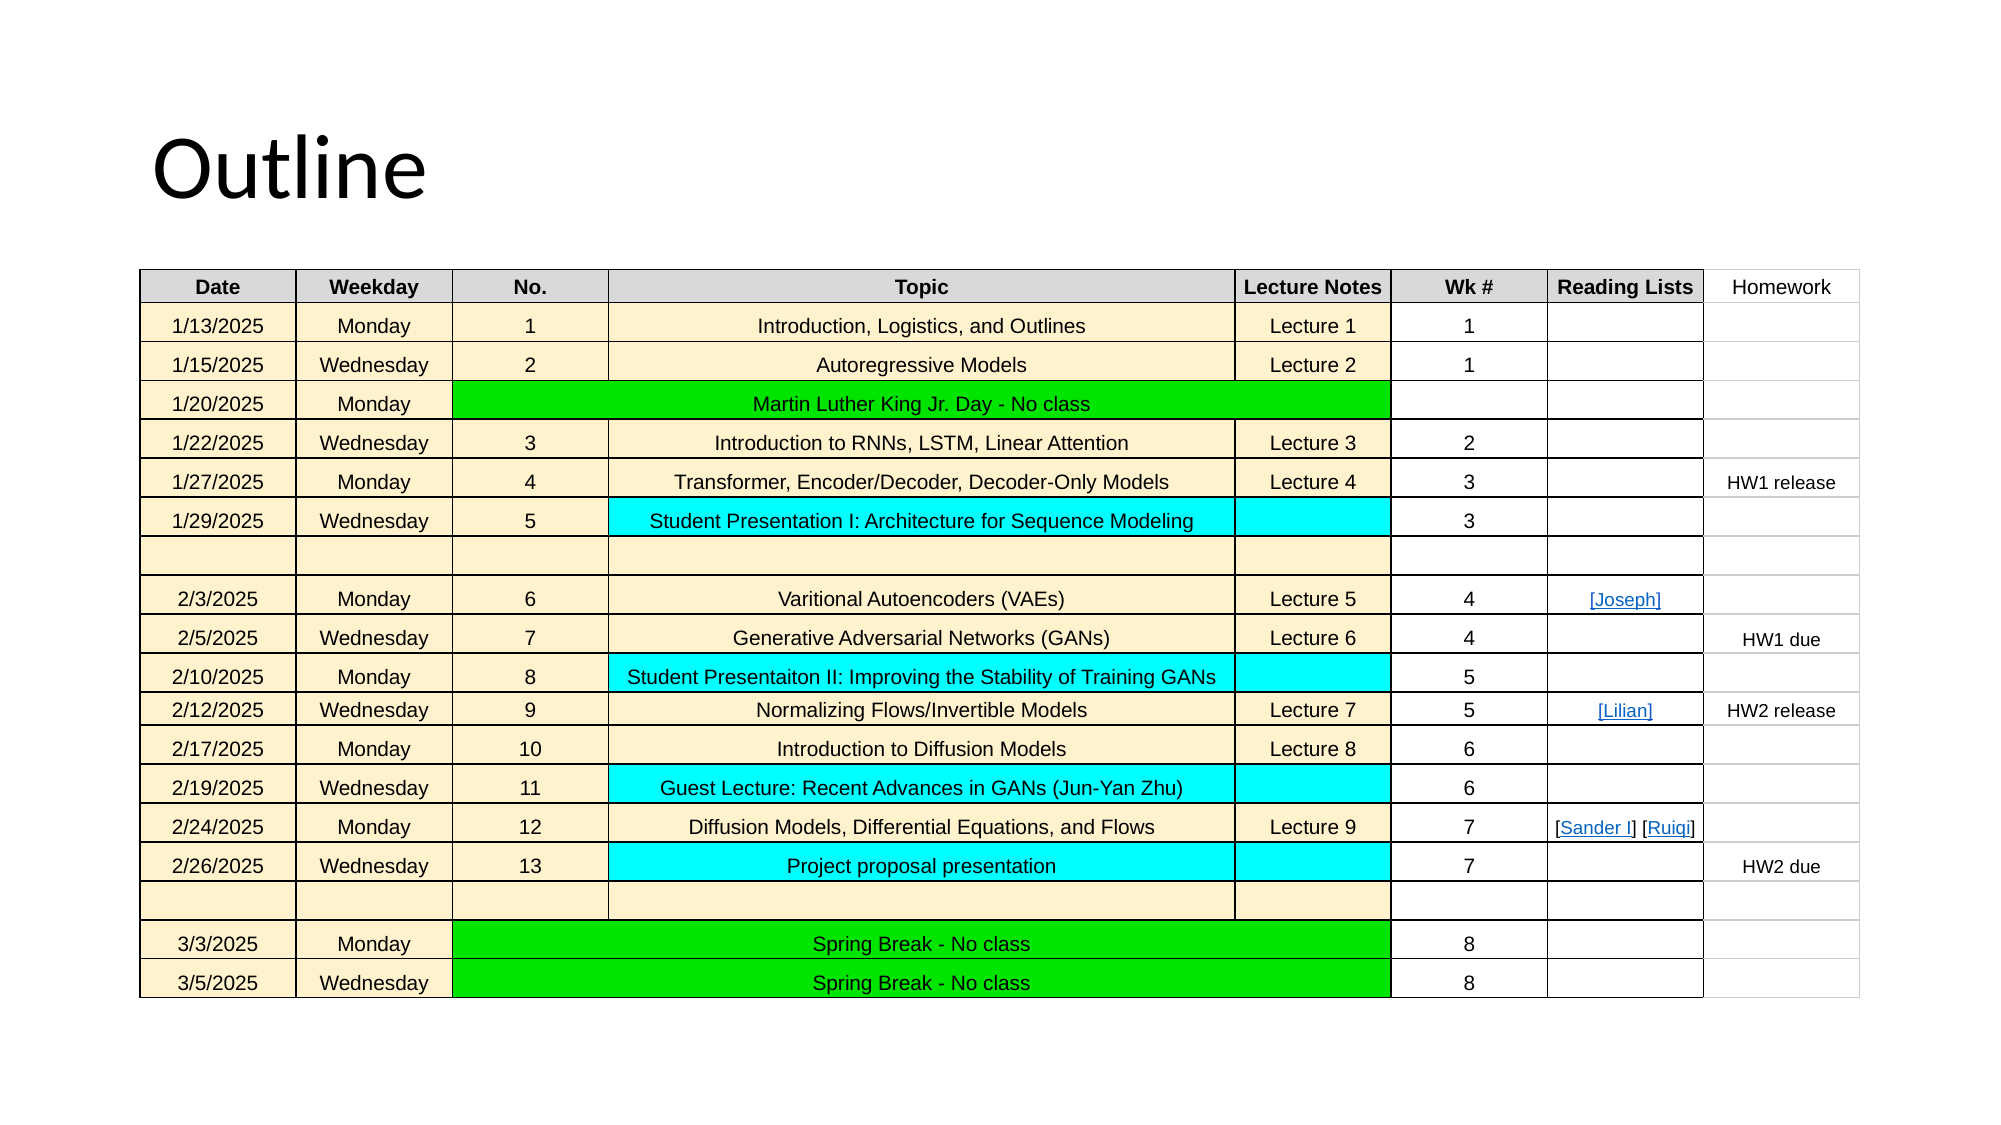

# Outline
| Date | Weekday | No. | Topic | Lecture Notes | Wk # | Reading Lists | Homework |
| --- | --- | --- | --- | --- | --- | --- | --- |
| 1/13/2025 | Monday | 1 | Introduction, Logistics, and Outlines | Lecture 1 | 1 |  |  |
| 1/15/2025 | Wednesday | 2 | Autoregressive Models | Lecture 2 | 1 |  |  |
| 1/20/2025 | Monday | Martin Luther King Jr. Day - No class |  |  |  |  |  |
| 1/22/2025 | Wednesday | 3 | Introduction to RNNs, LSTM, Linear Attention | Lecture 3 | 2 |  |  |
| 1/27/2025 | Monday | 4 | Transformer, Encoder/Decoder, Decoder-Only Models | Lecture 4 | 3 |  | HW1 release |
| 1/29/2025 | Wednesday | 5 | Student Presentation I: Architecture for Sequence Modeling |  | 3 |  |  |
|  |  |  |  |  |  |  |  |
| 2/3/2025 | Monday | 6 | Varitional Autoencoders (VAEs) | Lecture 5 | 4 | [Joseph] |  |
| 2/5/2025 | Wednesday | 7 | Generative Adversarial Networks (GANs) | Lecture 6 | 4 |  | HW1 due |
| 2/10/2025 | Monday | 8 | Student Presentaiton II: Improving the Stability of Training GANs |  | 5 |  |  |
| 2/12/2025 | Wednesday | 9 | Normalizing Flows/Invertible Models | Lecture 7 | 5 | [Lilian] | HW2 release |
| 2/17/2025 | Monday | 10 | Introduction to Diffusion Models | Lecture 8 | 6 |  |  |
| 2/19/2025 | Wednesday | 11 | Guest Lecture: Recent Advances in GANs (Jun-Yan Zhu) |  | 6 |  |  |
| 2/24/2025 | Monday | 12 | Diffusion Models, Differential Equations, and Flows | Lecture 9 | 7 | [Sander I] [Ruiqi] |  |
| 2/26/2025 | Wednesday | 13 | Project proposal presentation |  | 7 |  | HW2 due |
|  |  |  |  |  |  |  |  |
| 3/3/2025 | Monday | Spring Break - No class |  |  | 8 |  |  |
| 3/5/2025 | Wednesday | Spring Break - No class |  |  | 8 |  |  |